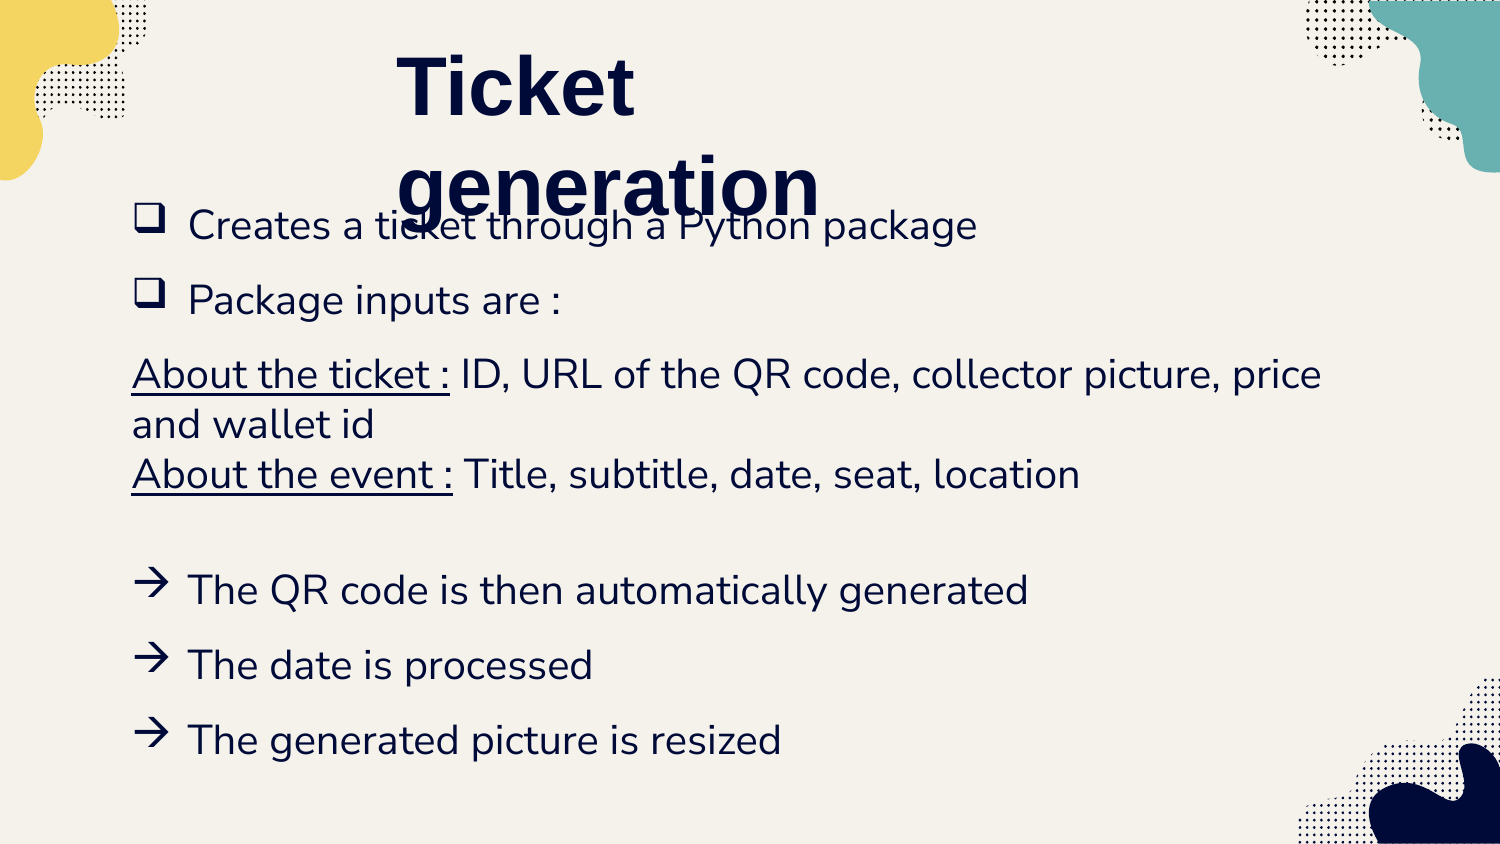

Ticket generation
Creates a ticket through a Python package
Package inputs are :
About the ticket : ID, URL of the QR code, collector picture, price and wallet id
About the event : Title, subtitle, date, seat, location
The QR code is then automatically generated
The date is processed
The generated picture is resized